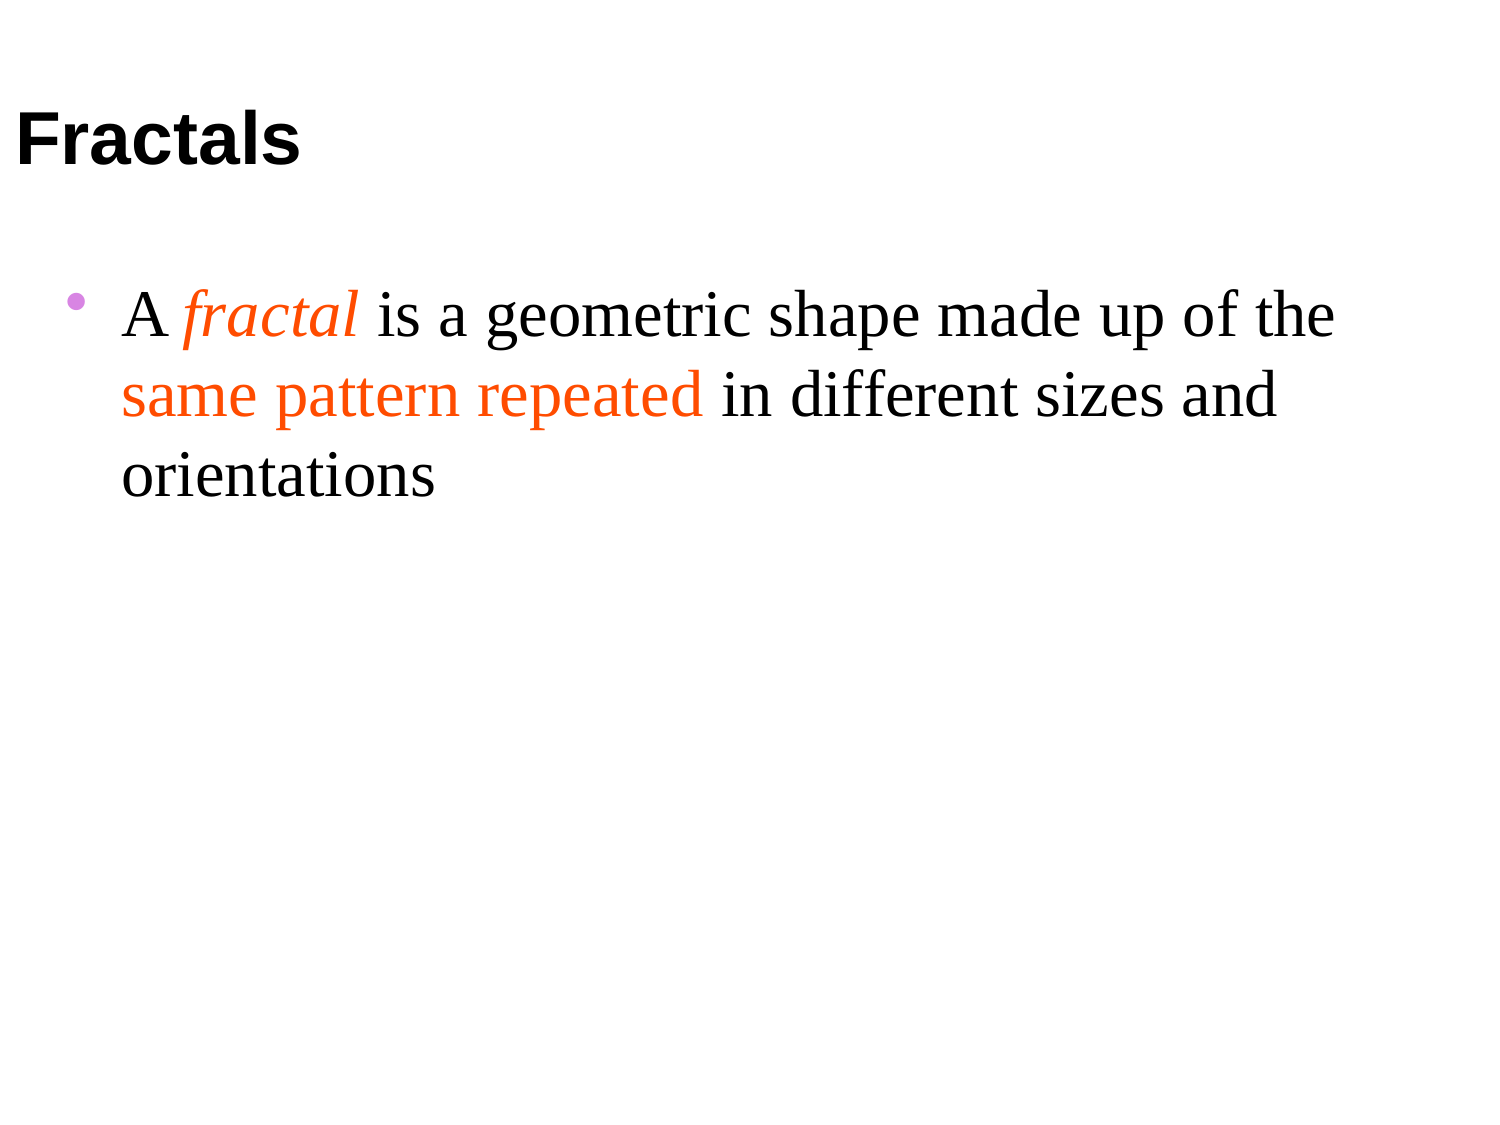

# Fractals
A fractal is a geometric shape made up of the same pattern repeated in different sizes and orientations